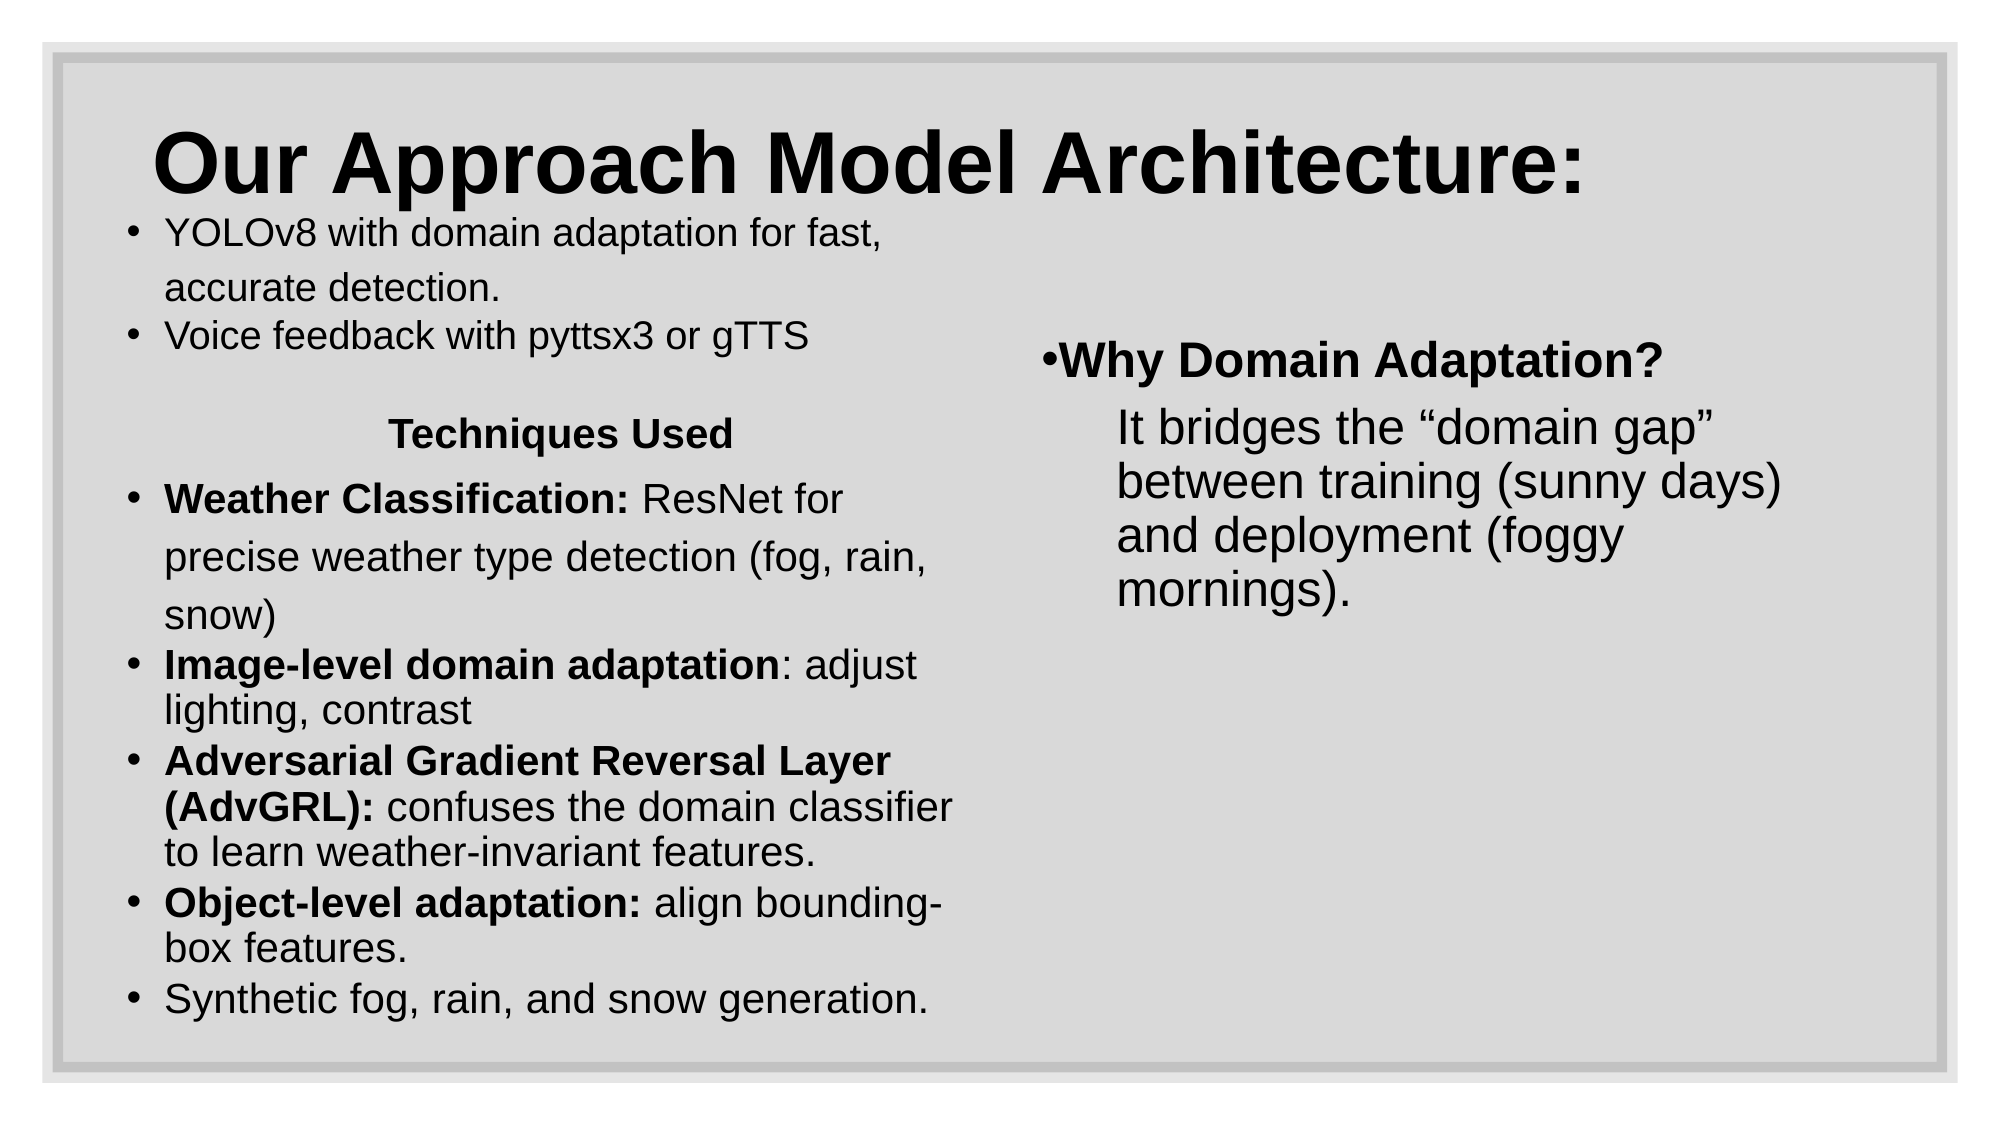

# Our Approach Model Architecture:
YOLOv8 with domain adaptation for fast, accurate detection.
Voice feedback with pyttsx3 or gTTS

Techniques Used
Weather Classification: ResNet for precise weather type detection (fog, rain, snow)
Image-level domain adaptation: adjust lighting, contrast
Adversarial Gradient Reversal Layer (AdvGRL): confuses the domain classifier to learn weather-invariant features.
Object-level adaptation: align bounding-box features.
Synthetic fog, rain, and snow generation.

Why Domain Adaptation?
It bridges the “domain gap” between training (sunny days) and deployment (foggy mornings).